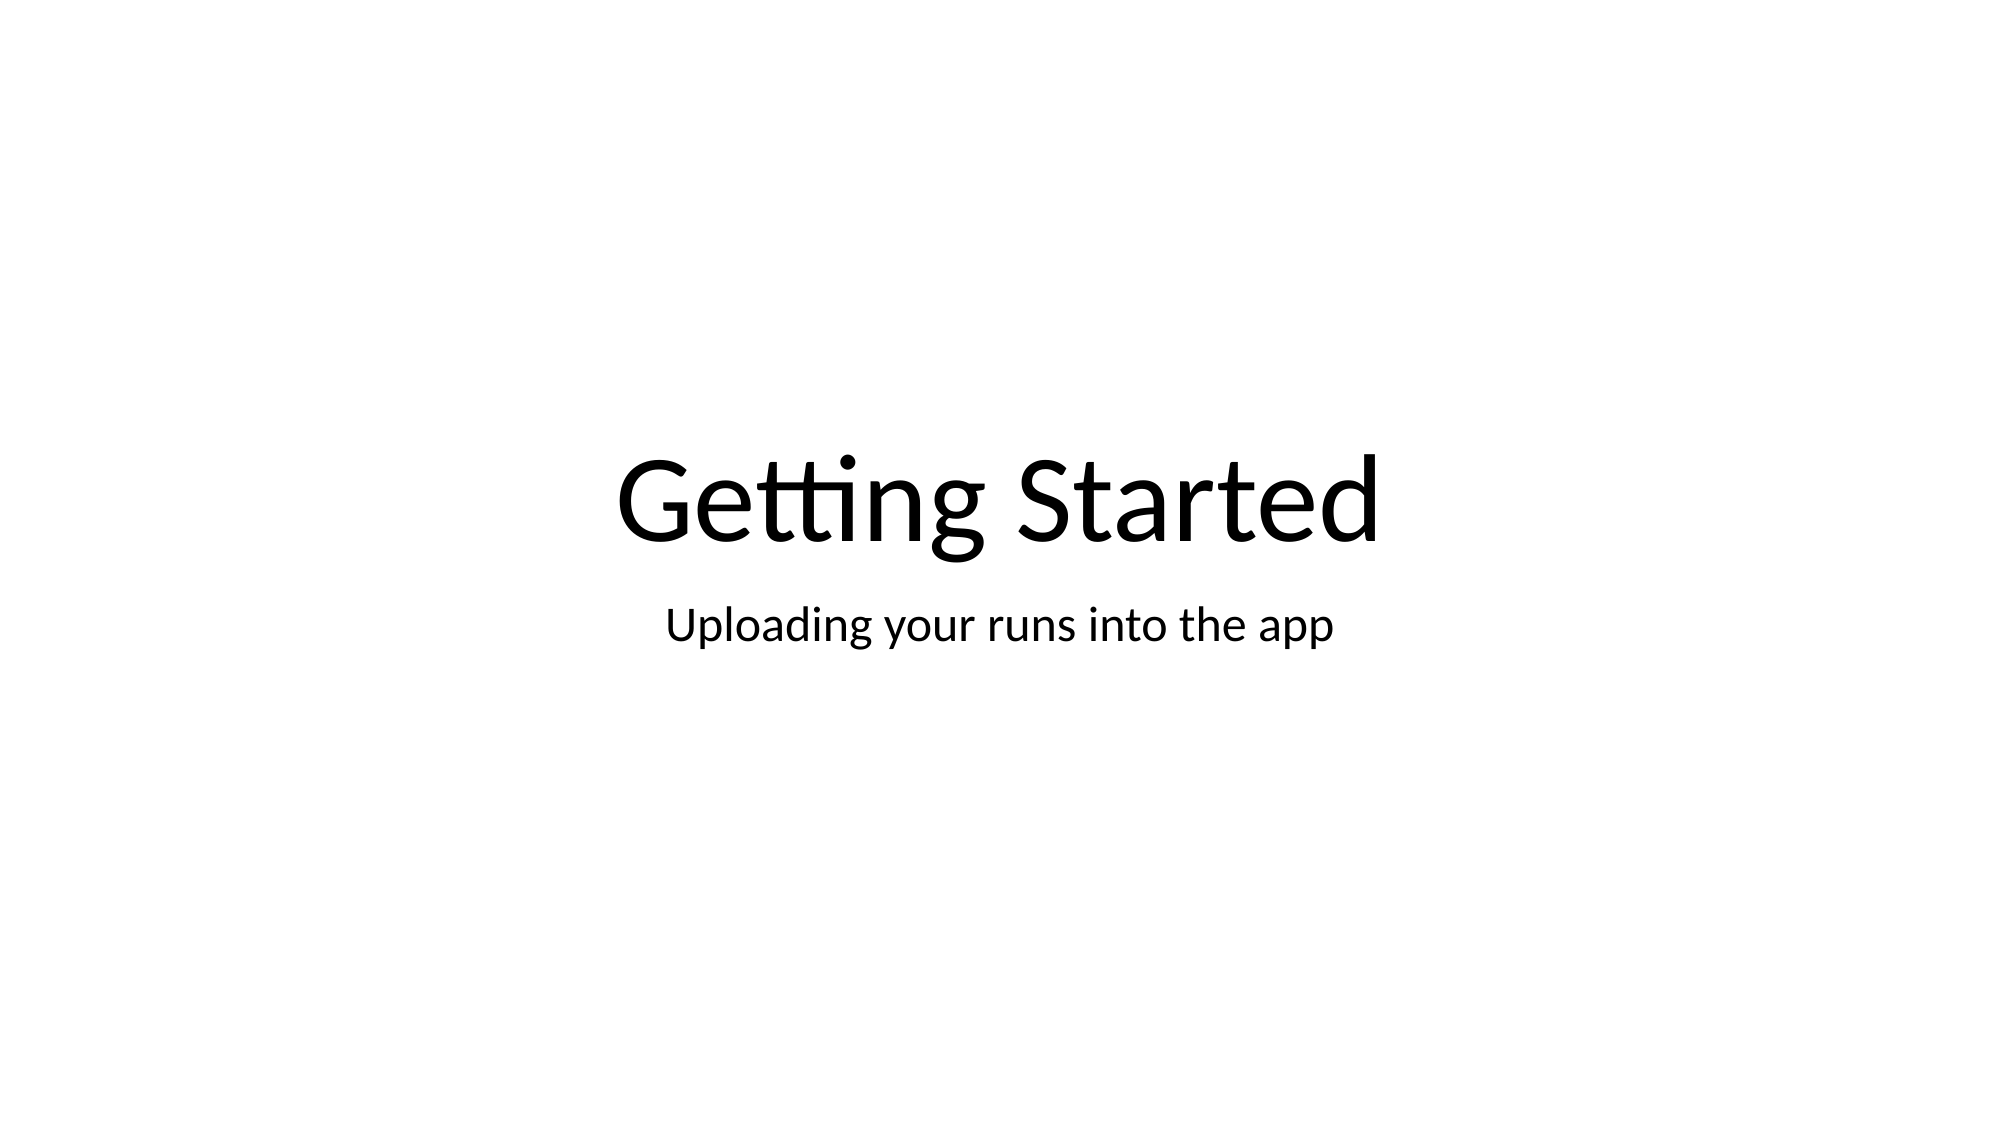

# Getting Started
Uploading your runs into the app